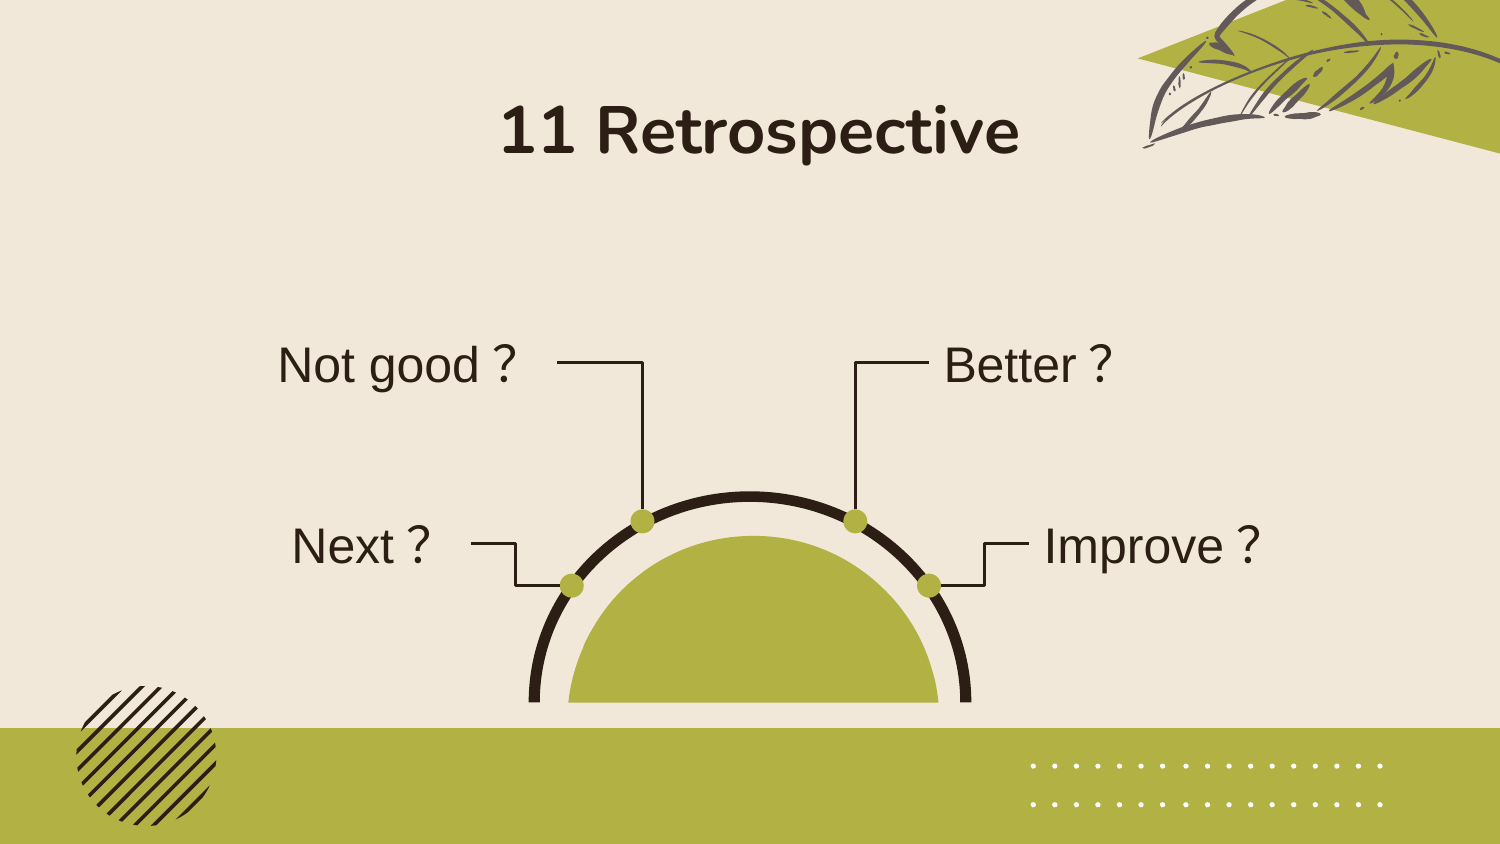

# 11 Retrospective

Not good？
Better？

Next？
Improve？